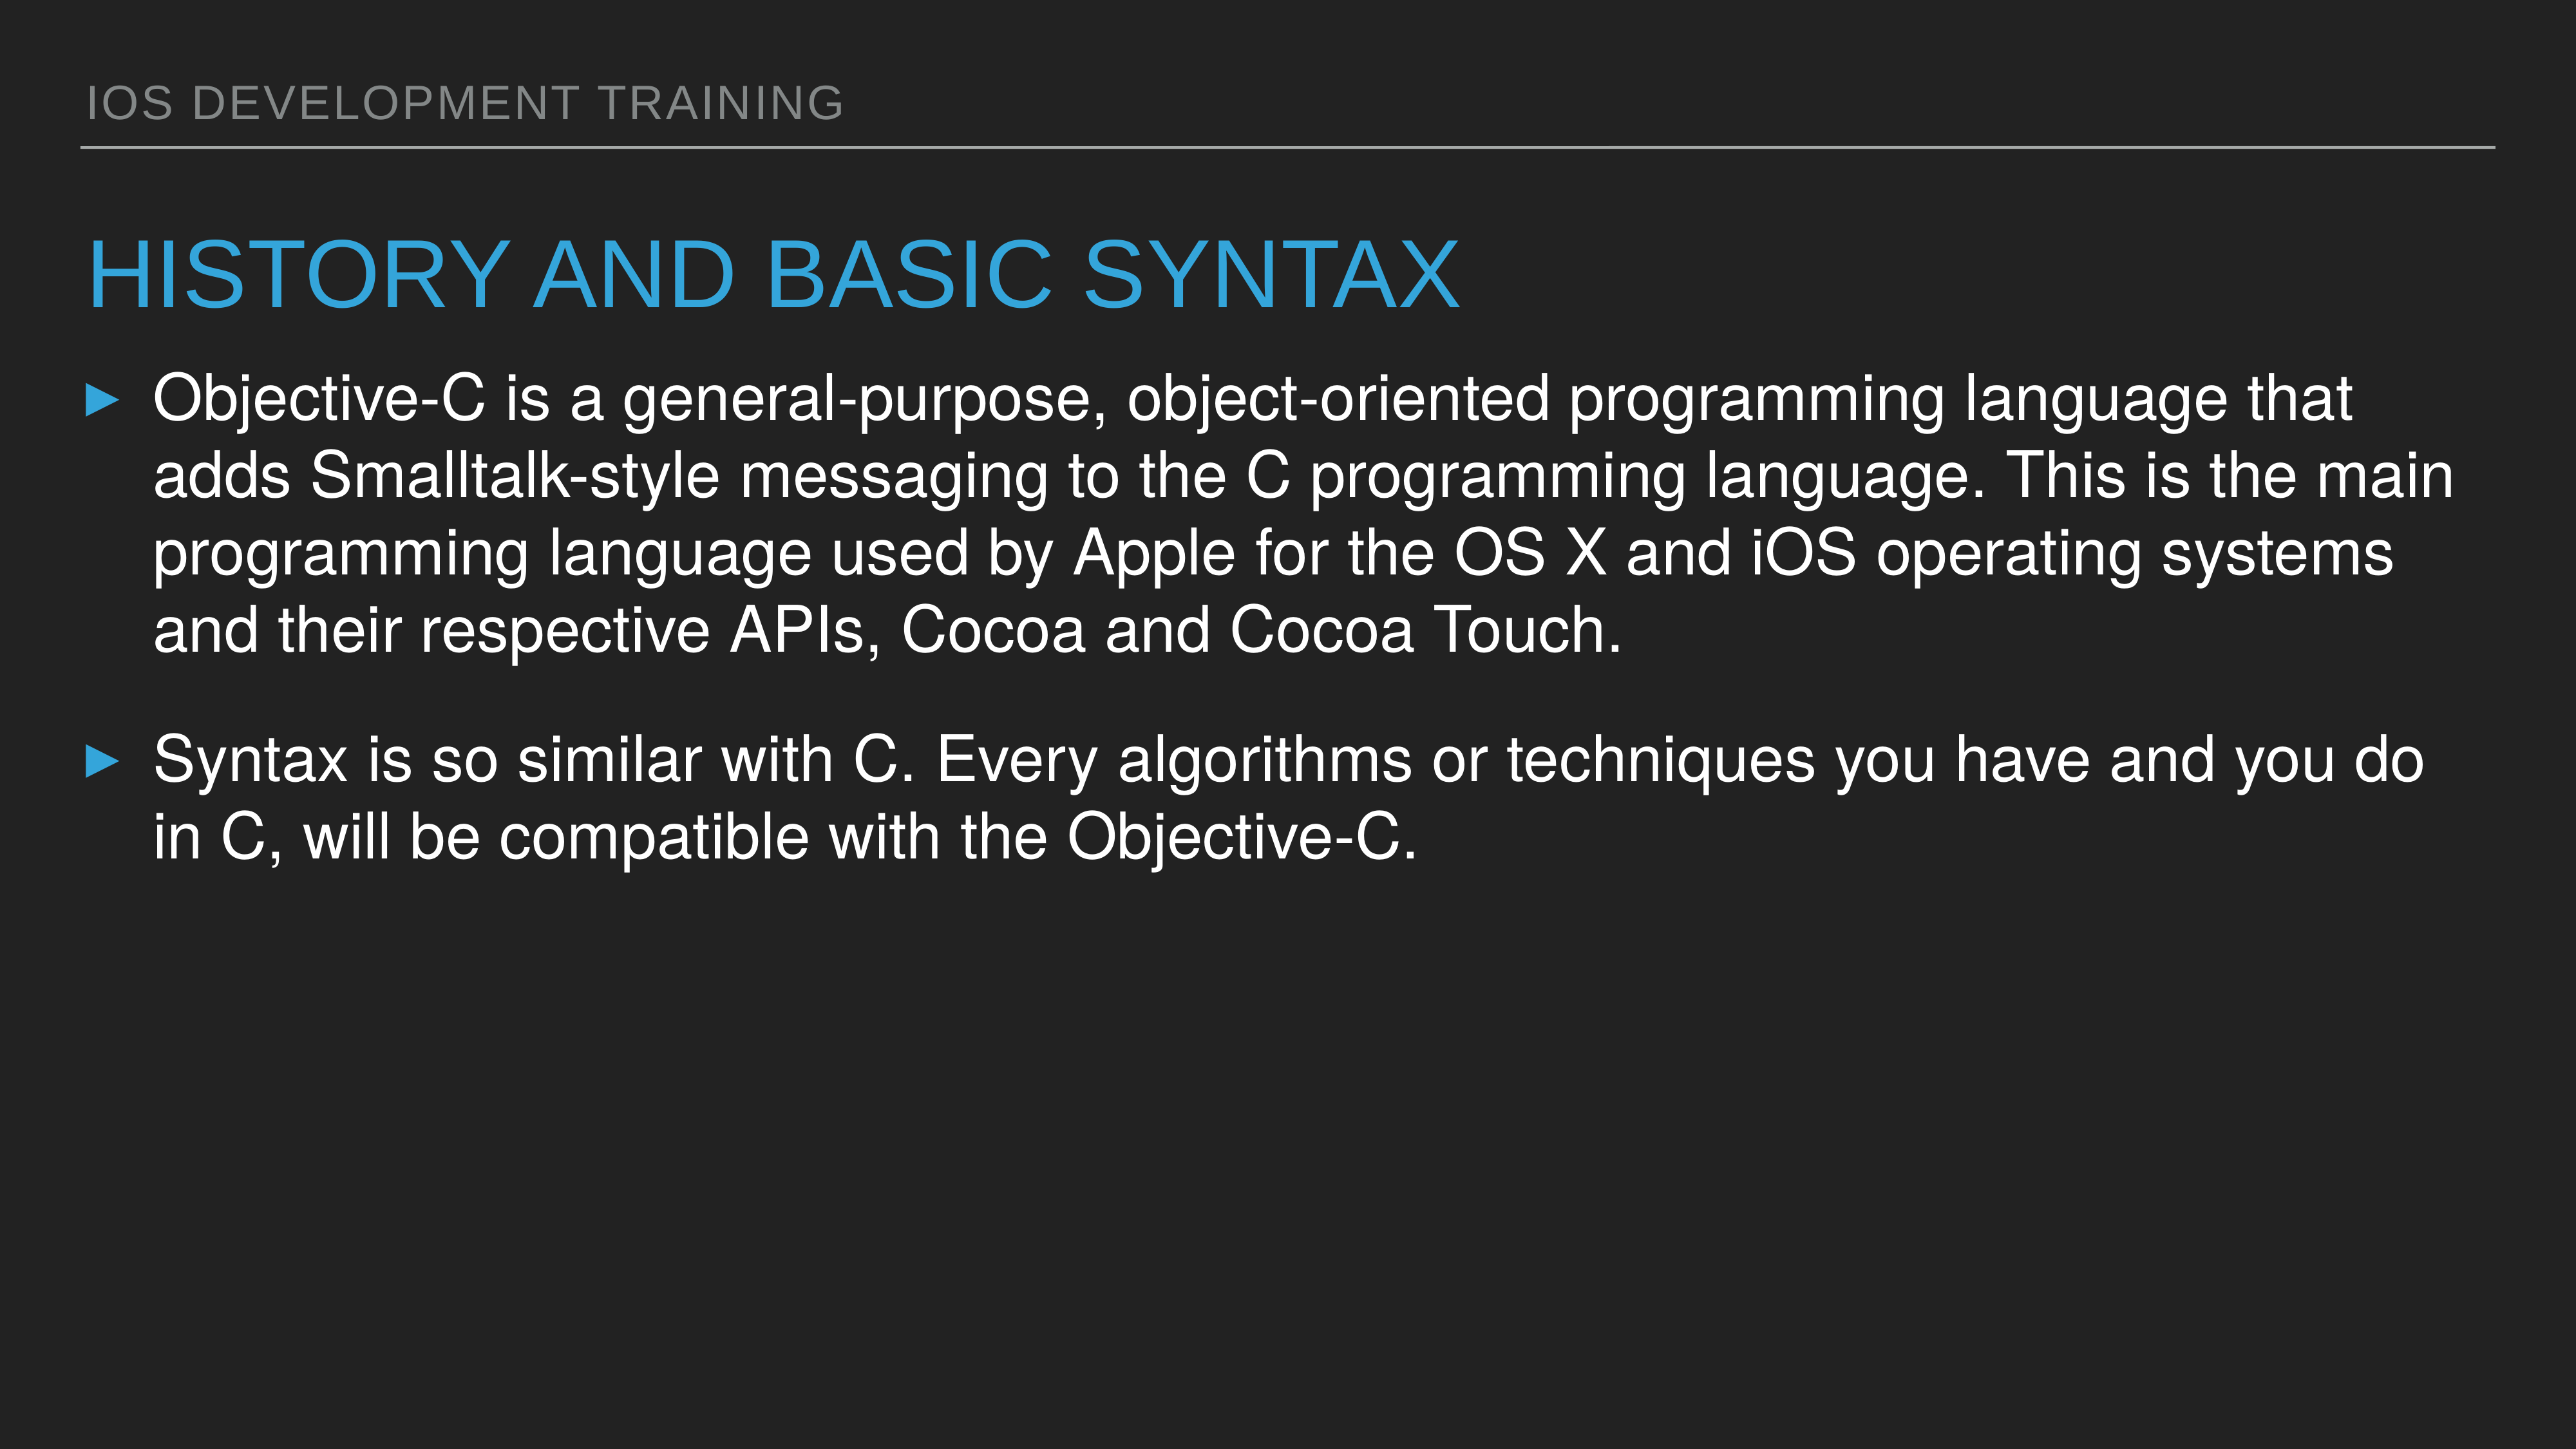

ios development training
# History and basic syntax
Objective-C is a general-purpose, object-oriented programming language that adds Smalltalk-style messaging to the C programming language. This is the main programming language used by Apple for the OS X and iOS operating systems and their respective APIs, Cocoa and Cocoa Touch.
Syntax is so similar with C. Every algorithms or techniques you have and you do in C, will be compatible with the Objective-C.